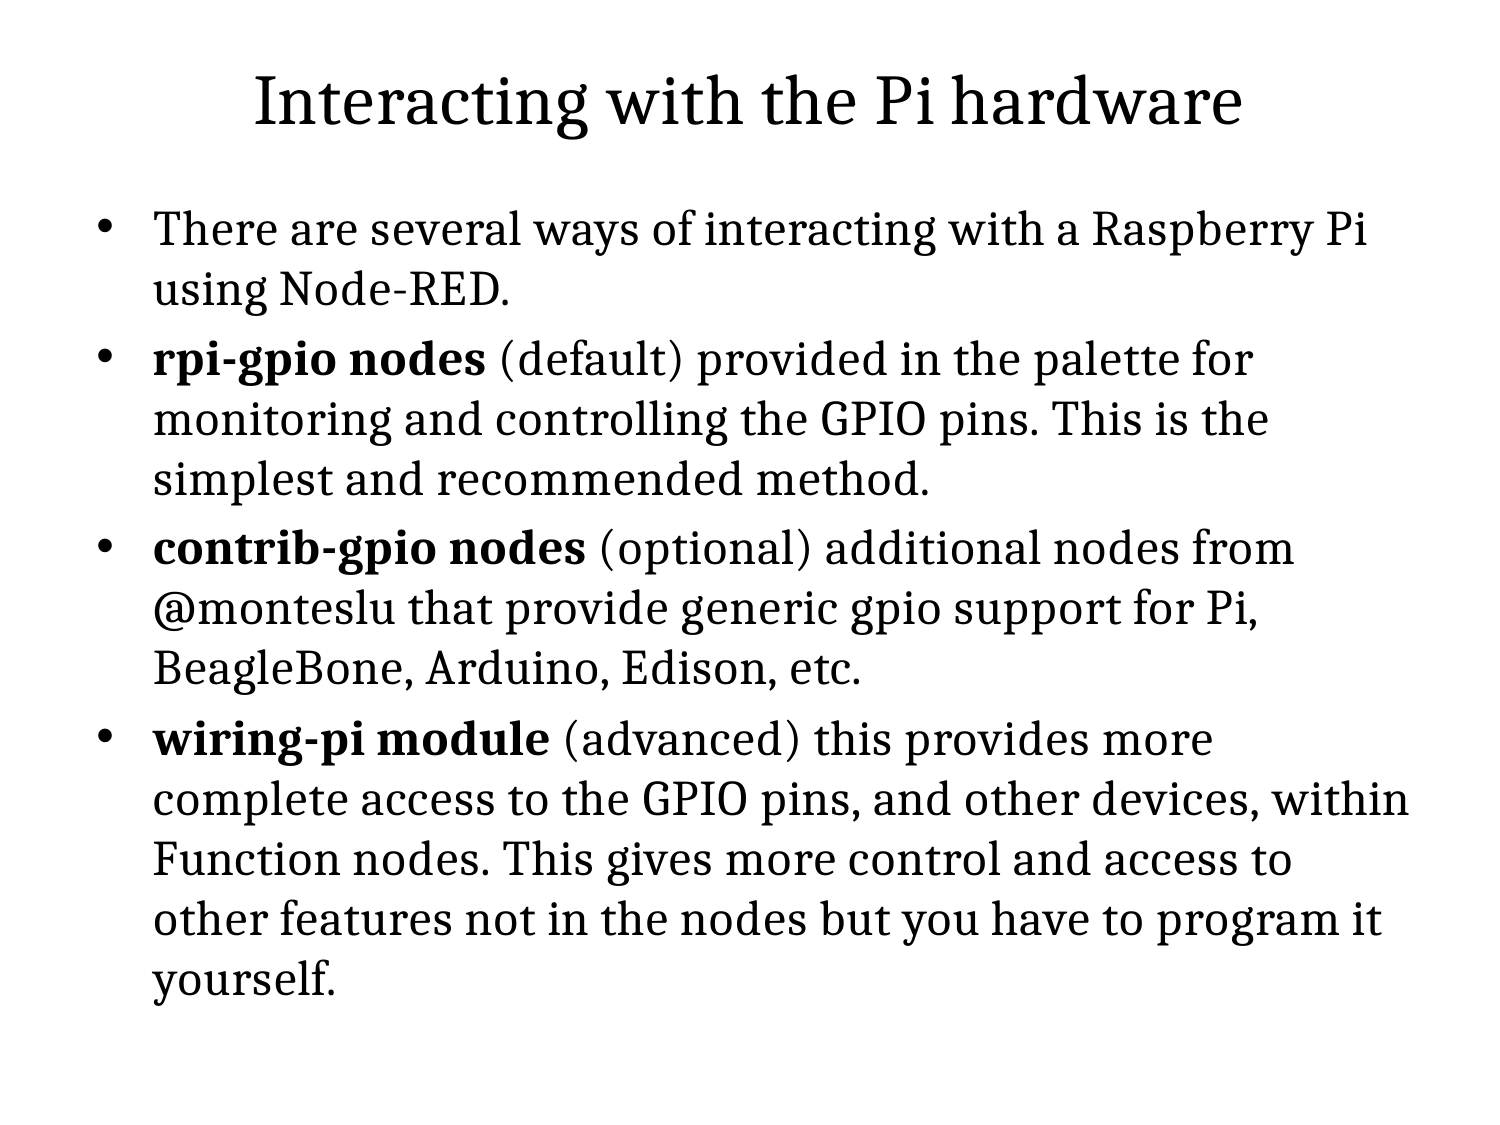

# Interacting with the Pi hardware
There are several ways of interacting with a Raspberry Pi using Node-RED.
rpi-gpio nodes (default) provided in the palette for monitoring and controlling the GPIO pins. This is the simplest and recommended method.
contrib-gpio nodes (optional) additional nodes from @monteslu that provide generic gpio support for Pi, BeagleBone, Arduino, Edison, etc.
wiring-pi module (advanced) this provides more complete access to the GPIO pins, and other devices, within Function nodes. This gives more control and access to other features not in the nodes but you have to program it yourself.